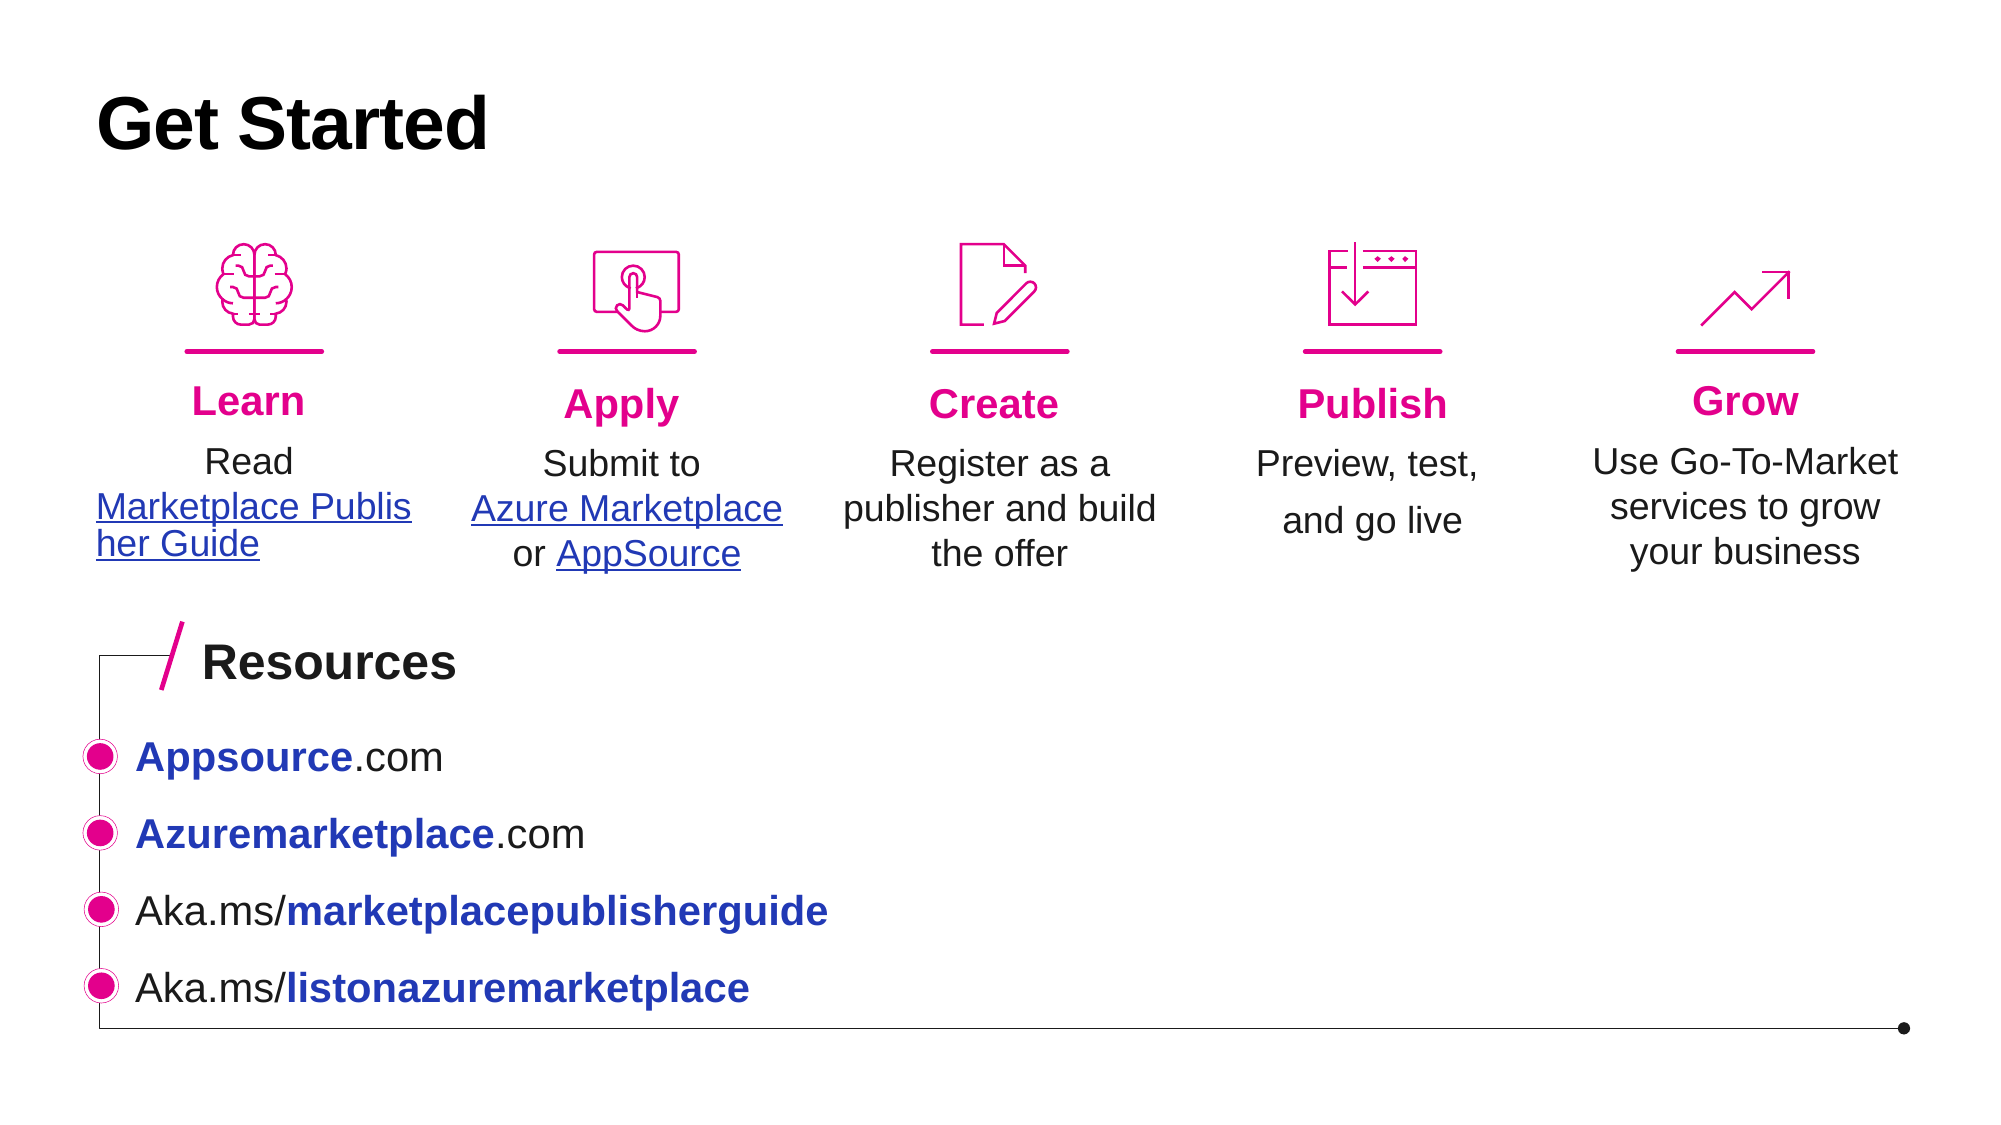

# Get Started
Get Started

Learn
Read Marketplace Publisher Guide
Grow
Use Go-To-Market services to grow your business
Apply
Submit to Azure Marketplace or AppSource
Create
Register as a publisher and build the offer
Publish
Preview, test,
and go live
Resources

Appsource.com
Azuremarketplace.com
Aka.ms/marketplacepublisherguide
Aka.ms/listonazuremarketplace